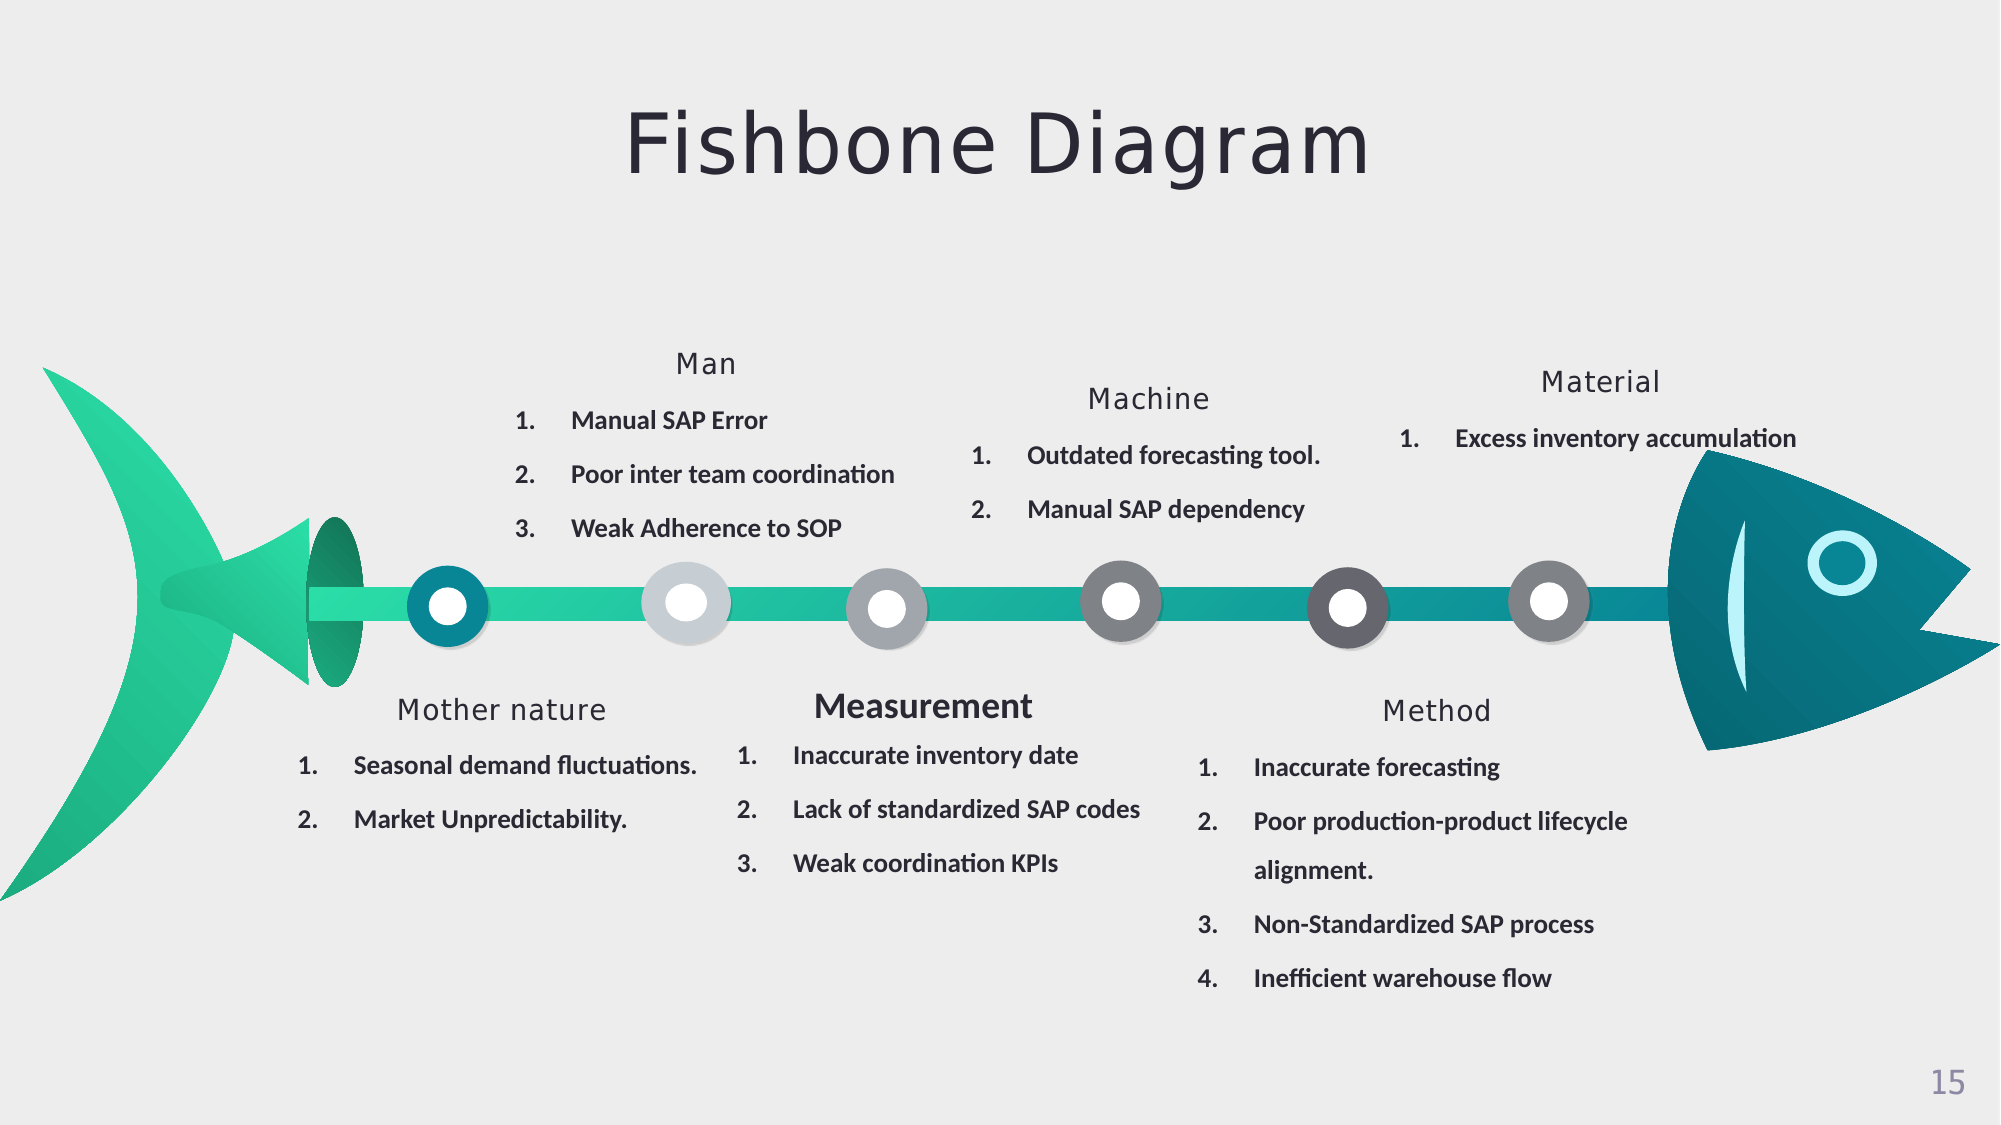

# Fishbone Diagram
Man
Manual SAP Error
Poor inter team coordination
Weak Adherence to SOP

Material
Excess inventory accumulation

Machine
Outdated forecasting tool.
Manual SAP dependency

Mother nature
Seasonal demand fluctuations.
Market Unpredictability.

Method
Inaccurate forecasting
Poor production-product lifecycle alignment.
Non-Standardized SAP process
Inefficient warehouse flow

Inaccurate inventory date
Lack of standardized SAP codes
Weak coordination KPIs

Measurement